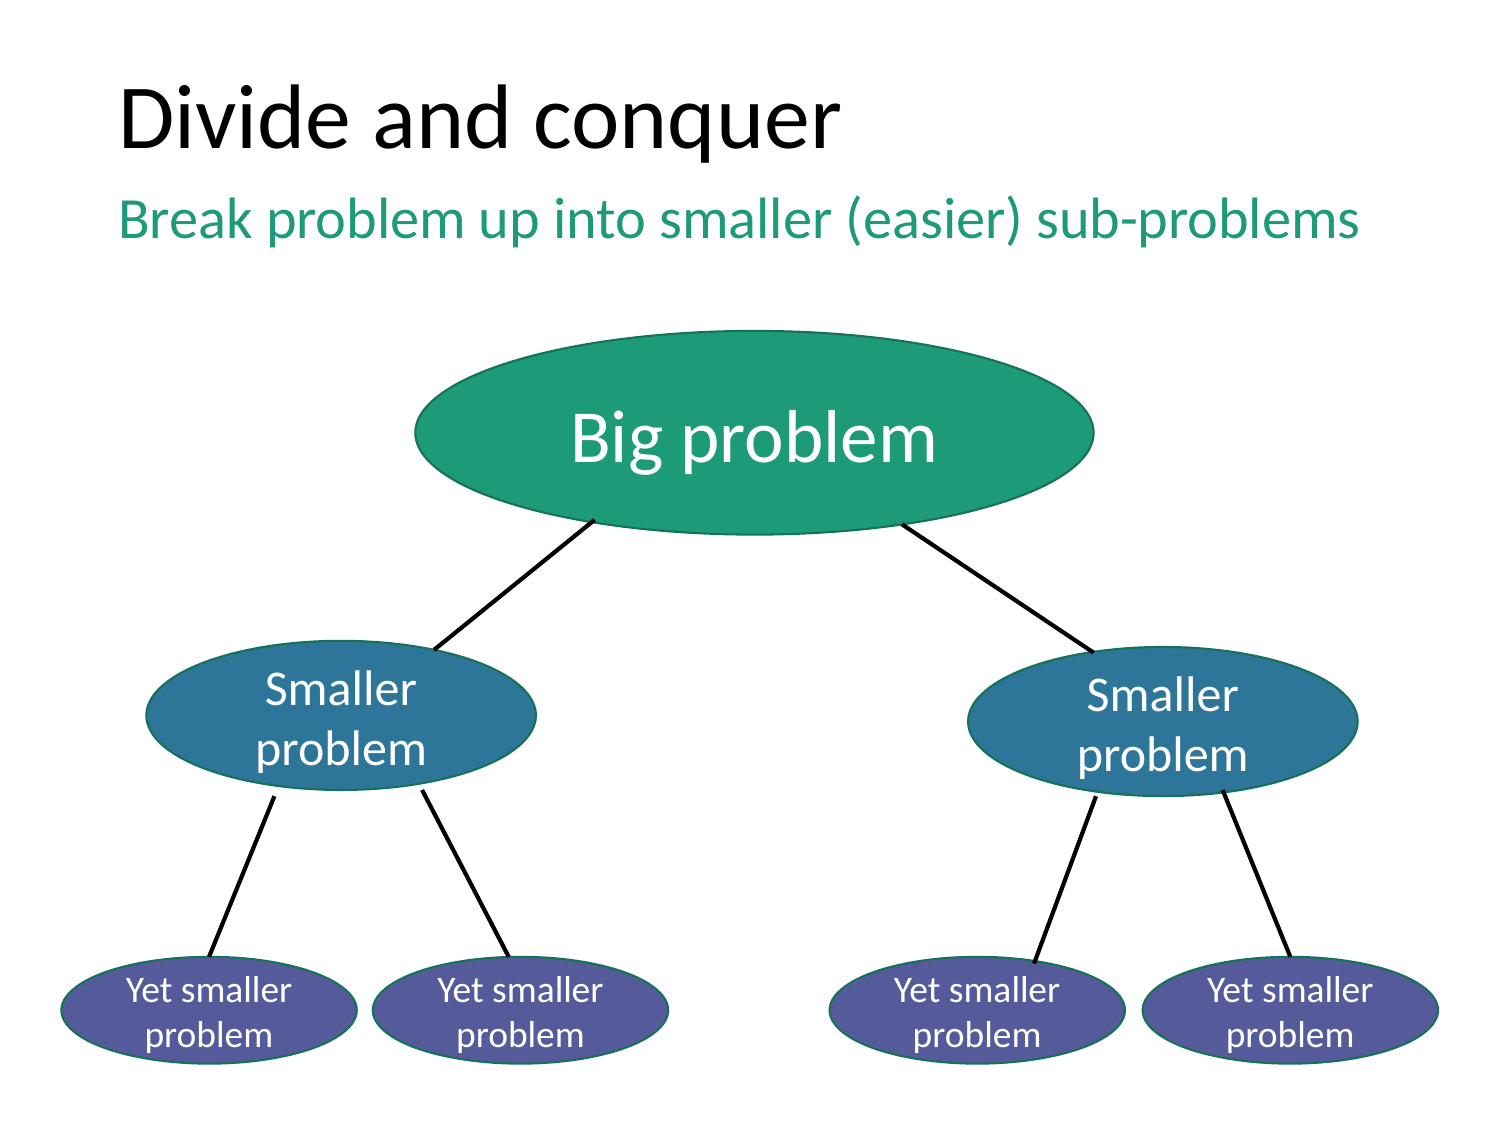

# Divide and conquer
Break problem up into smaller (easier) sub-problems
Big problem
Smaller problem
Smaller problem
Yet smaller problem
Yet smaller problem
Yet smaller problem
Yet smaller problem